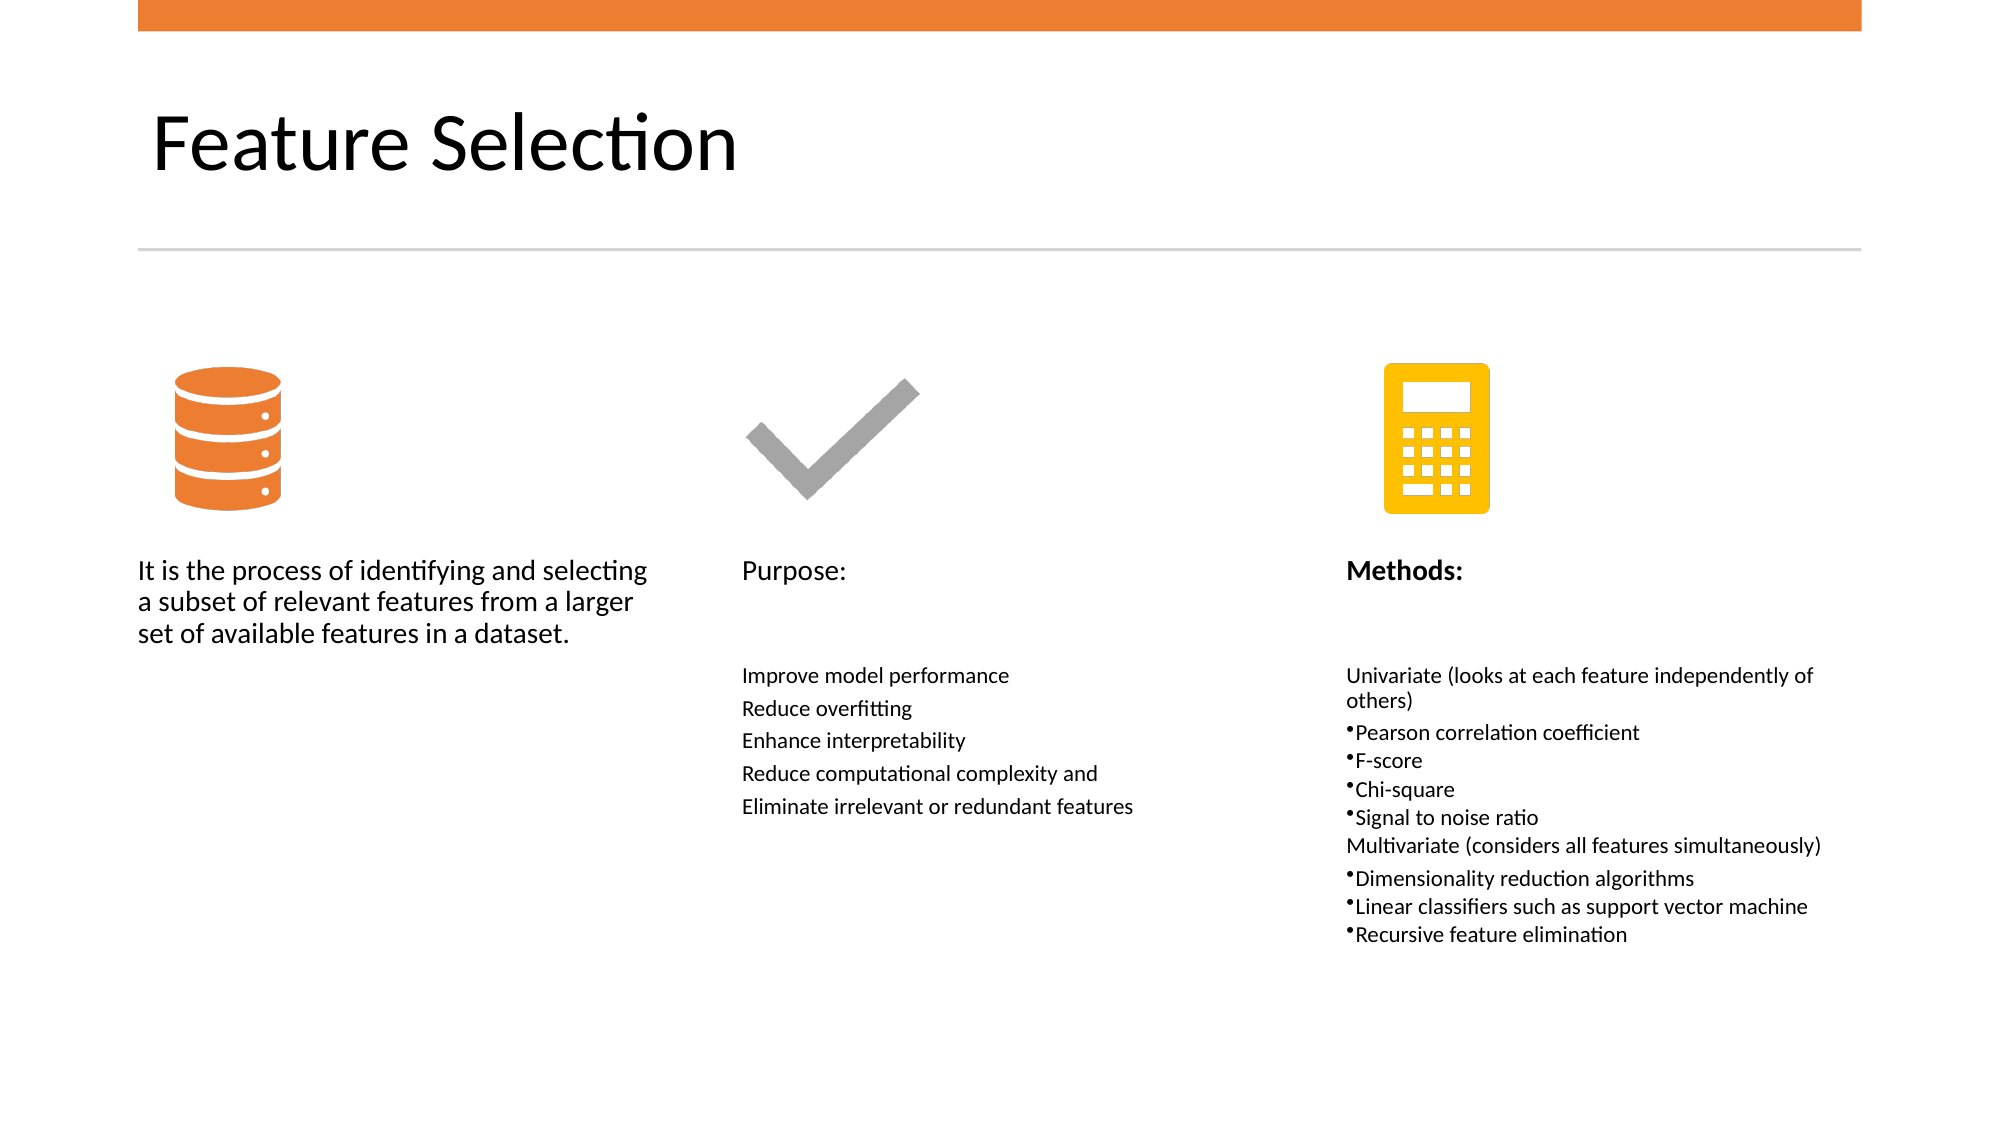

# Feature Selection

It is the process of identifying and selecting a subset of relevant features from a larger set of available features in a dataset.
Purpose:
Improve model performance
Reduce overfitting
Enhance interpretability
Reduce computational complexity and
Eliminate irrelevant or redundant features
Methods:
Univariate (looks at each feature independently of others)
Pearson correlation coefficient
F-score
Chi-square
Signal to noise ratio
Multivariate (considers all features simultaneously)
Dimensionality reduction algorithms
Linear classifiers such as support vector machine
Recursive feature elimination
29